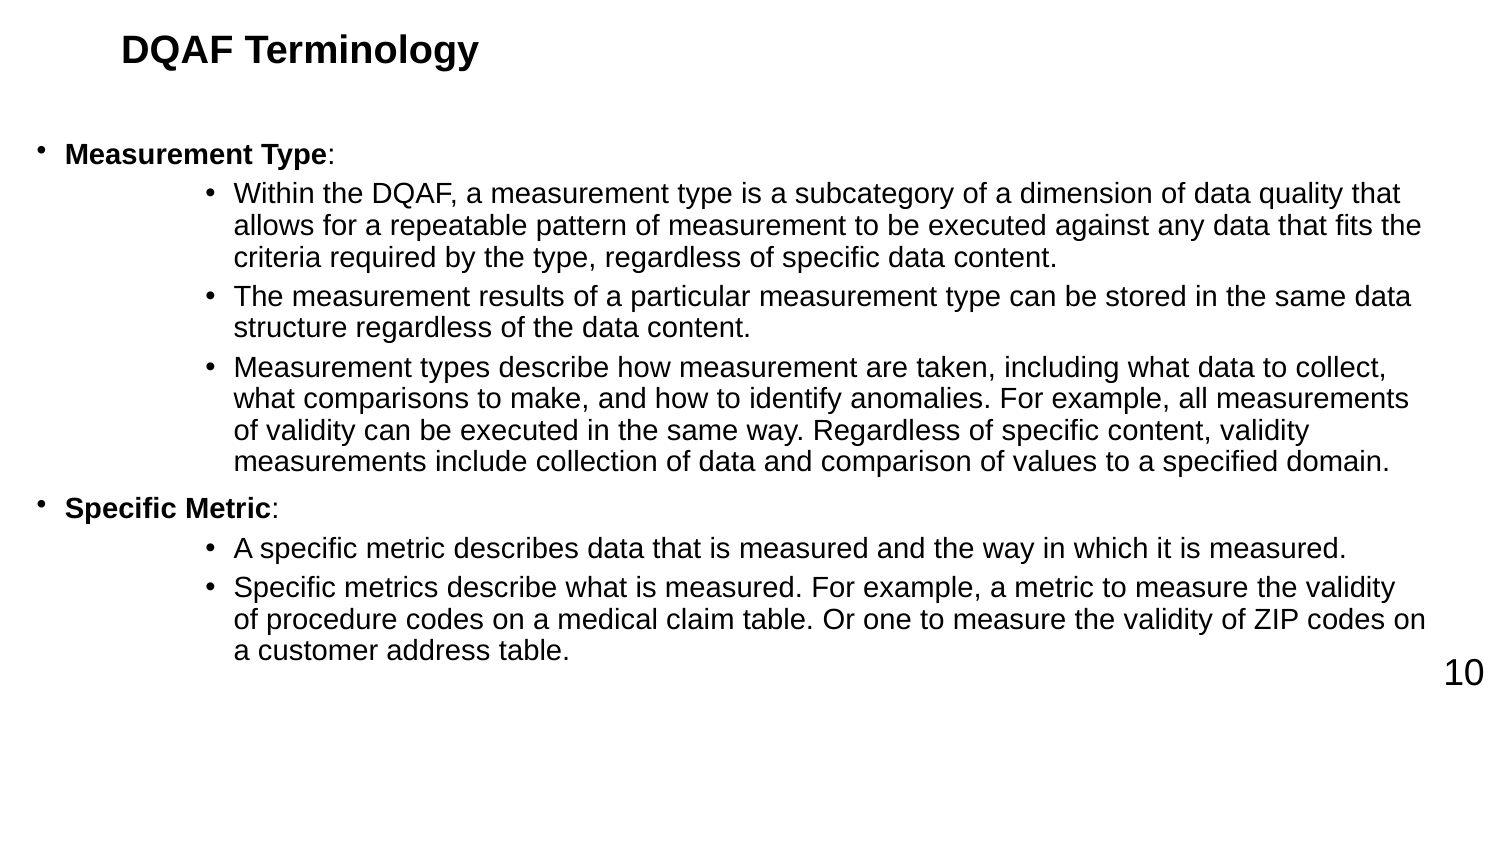

# DQAF Terminology
Measurement Type:
Within the DQAF, a measurement type is a subcategory of a dimension of data quality that allows for a repeatable pattern of measurement to be executed against any data that fits the criteria required by the type, regardless of specific data content.
The measurement results of a particular measurement type can be stored in the same data structure regardless of the data content.
Measurement types describe how measurement are taken, including what data to collect, what comparisons to make, and how to identify anomalies. For example, all measurements of validity can be executed in the same way. Regardless of specific content, validity measurements include collection of data and comparison of values to a specified domain.
Specific Metric:
A specific metric describes data that is measured and the way in which it is measured.
Specific metrics describe what is measured. For example, a metric to measure the validity of procedure codes on a medical claim table. Or one to measure the validity of ZIP codes on a customer address table.
10